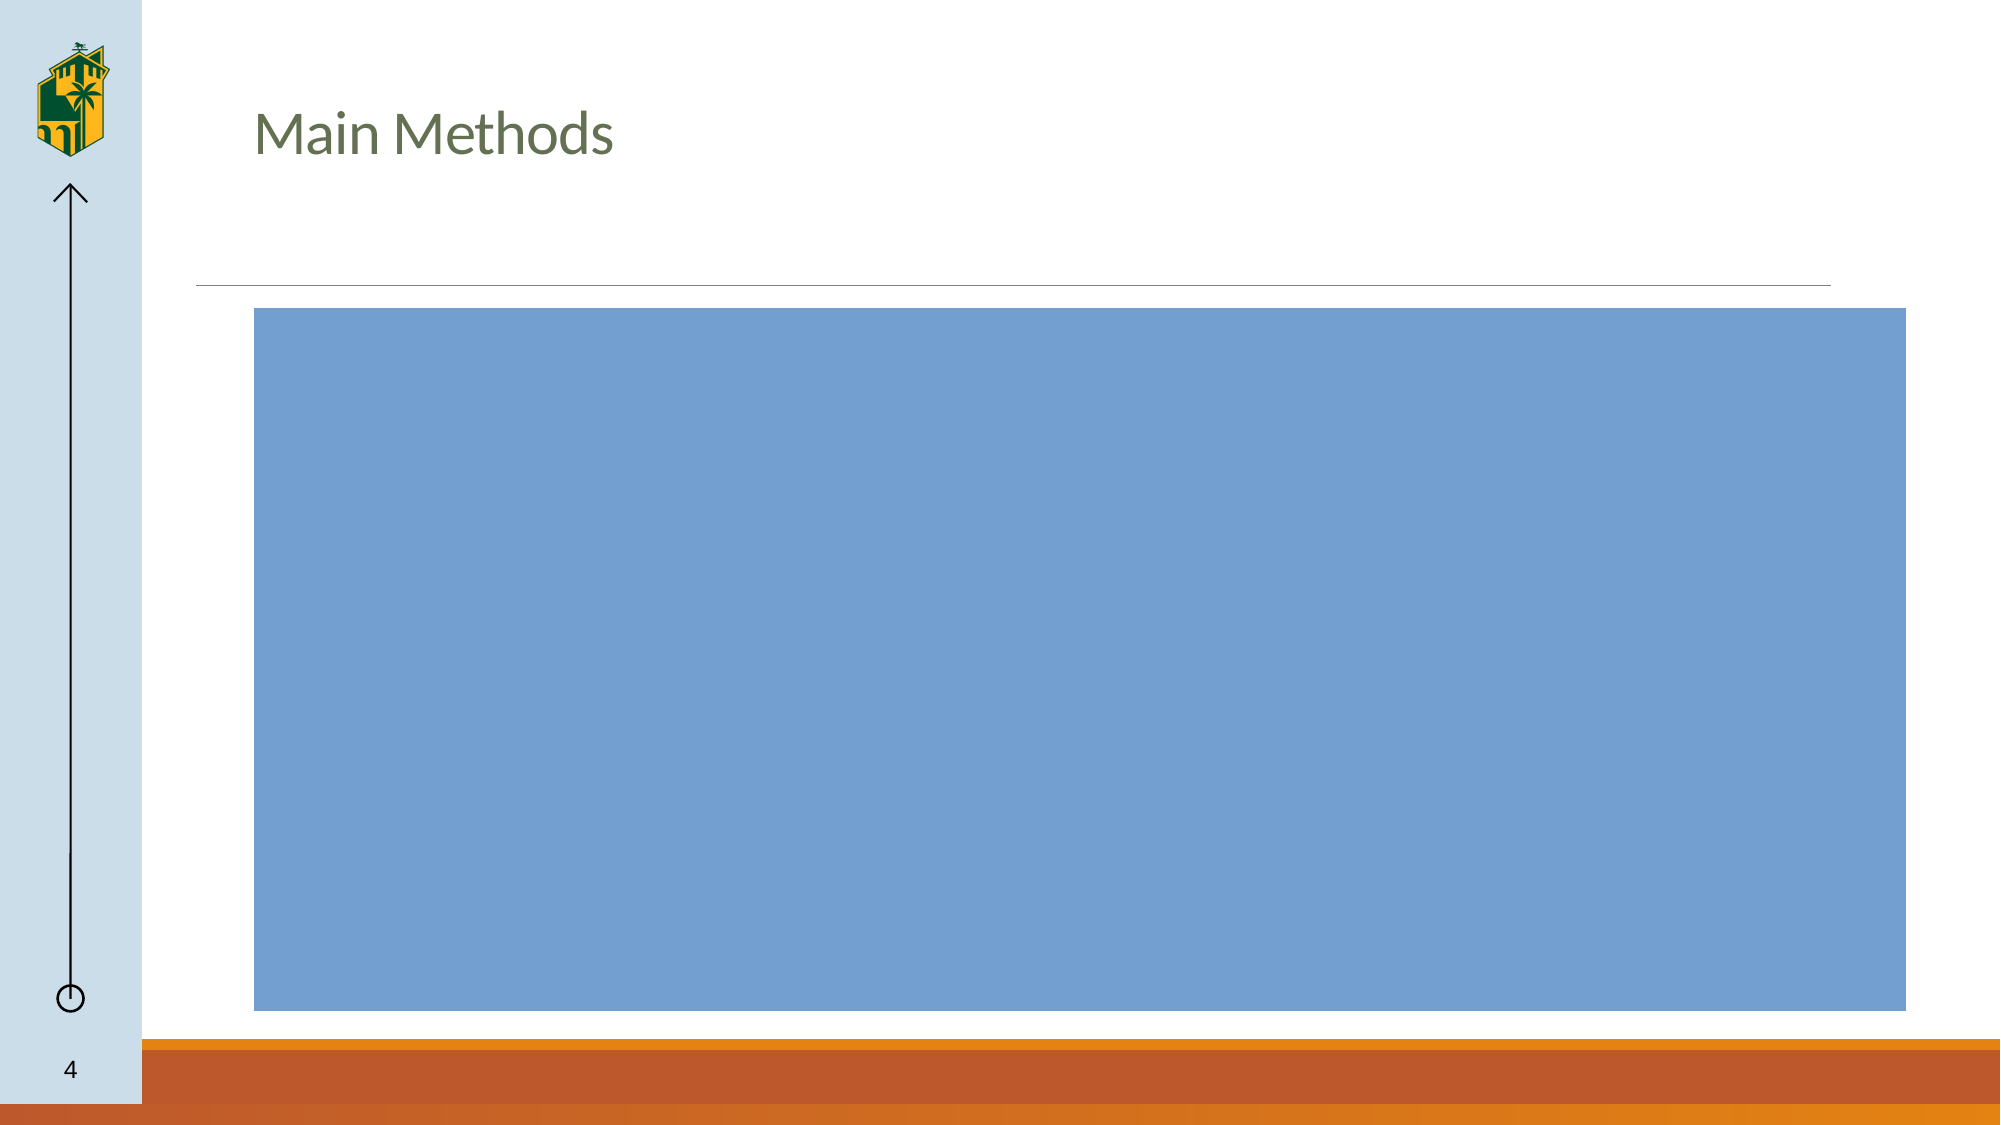

# Main Methods
TurnX, TurnY, TurnZ, TurnMiddleX, TurnMiddleY, TurnMiddleZ
The Rubik’s Cube rotates faces using turnX, turnY, or turnZ, where turnX (Right face) fixes x and swaps y and z (e.g., clockwise: (x, y, z) to (x, -z, y)). Keys like r/R trigger these 90-degree turns, updating cubie positions and orientations.
applyScramble
The applyScramble function generates a random sequence of moves (e.g., U, R') based on difficulty (2, 15, or 25 moves) and applies them using turnX, turnY, or turnZ, shuffling cubie positions and orientations to create a solvable puzzle.
checkSolved
The checkSolved function verifies if the cube is solved by checking that all nine minifaces on each face Up: Yellow match their expected color, setting isSolved to true if every face is uniform.

4